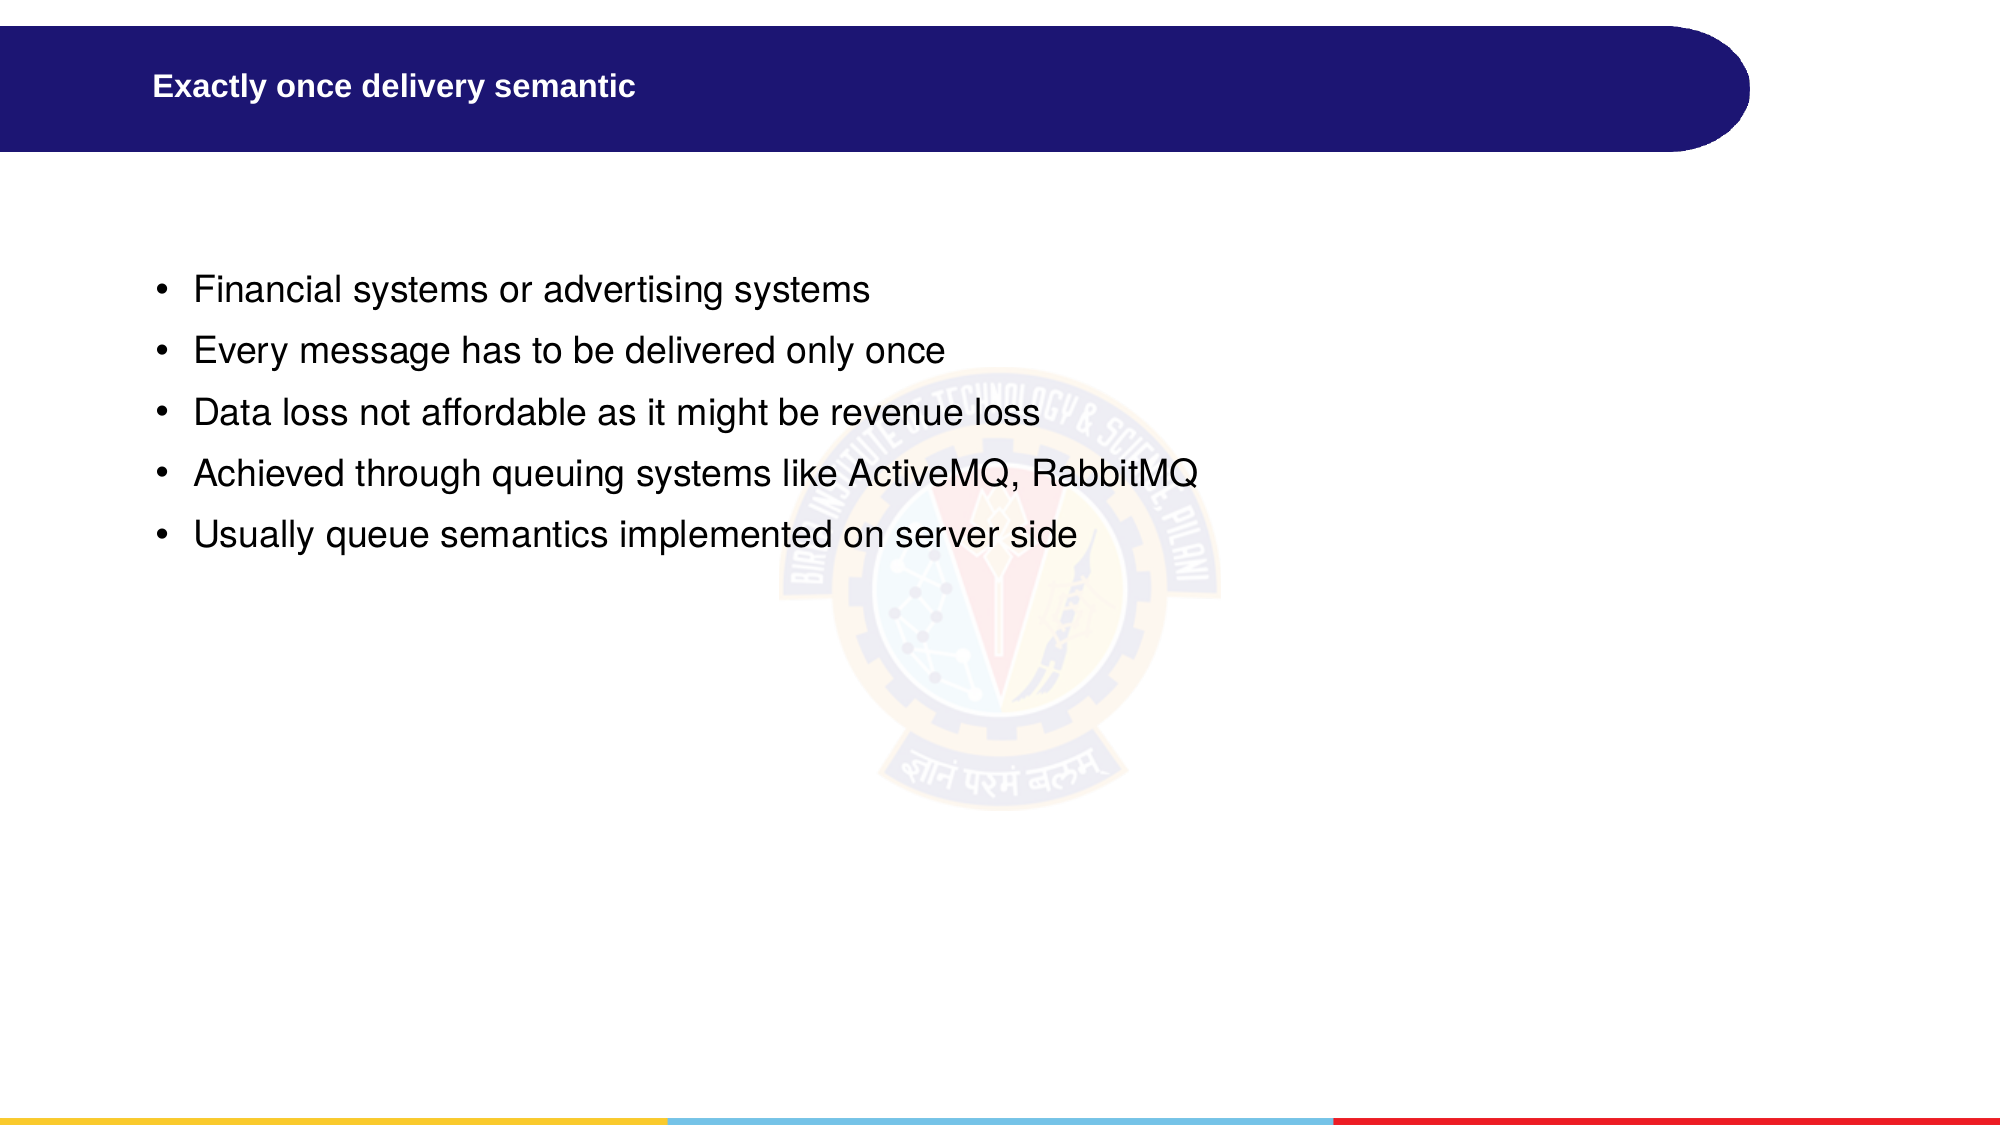

# Exactly once delivery semantic

Financial systems or advertising systems
Every message has to be delivered only once
Data loss not affordable as it might be revenue loss
Achieved through queuing systems like ActiveMQ, RabbitMQ
Usually queue semantics implemented on server side